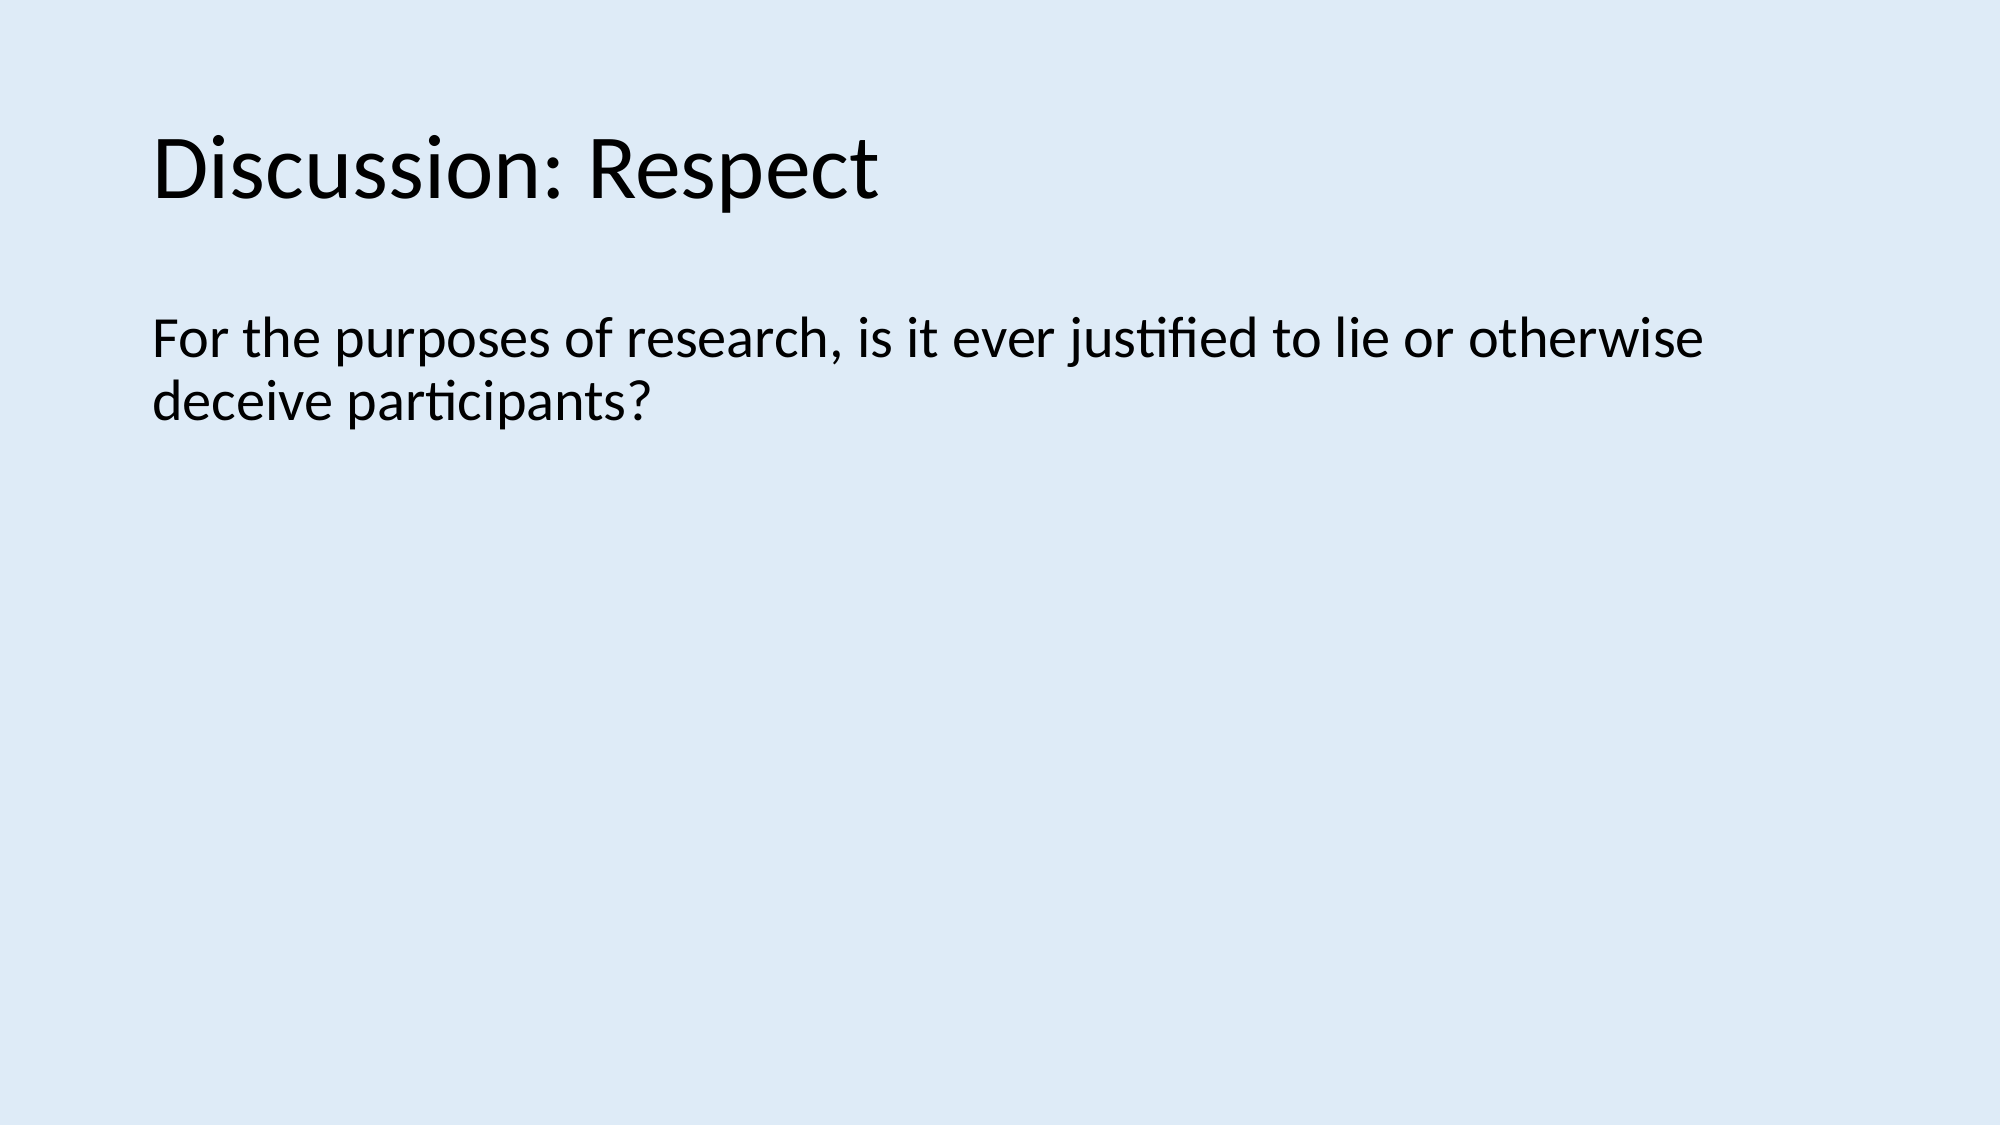

# Discussion: Respect
For the purposes of research, is it ever justified to lie or otherwise deceive participants?